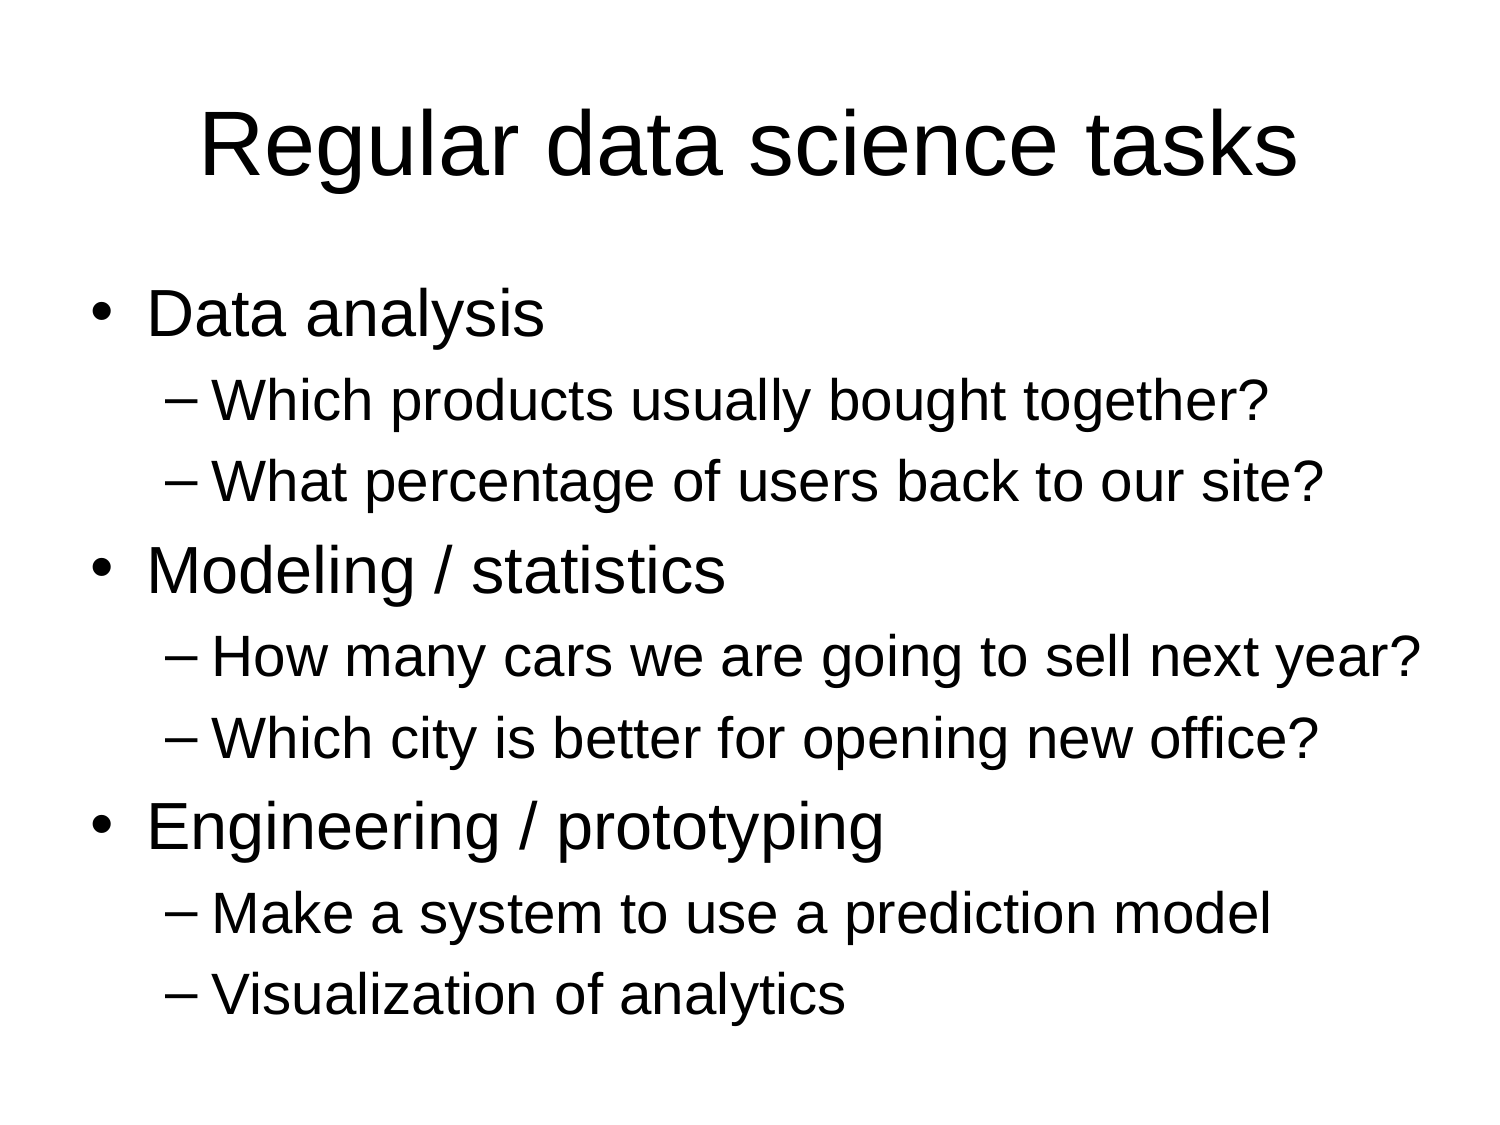

# Regular data science tasks
Data analysis
Which products usually bought together?
What percentage of users back to our site?
Modeling / statistics
How many cars we are going to sell next year?
Which city is better for opening new office?
Engineering / prototyping
Make a system to use a prediction model
Visualization of analytics